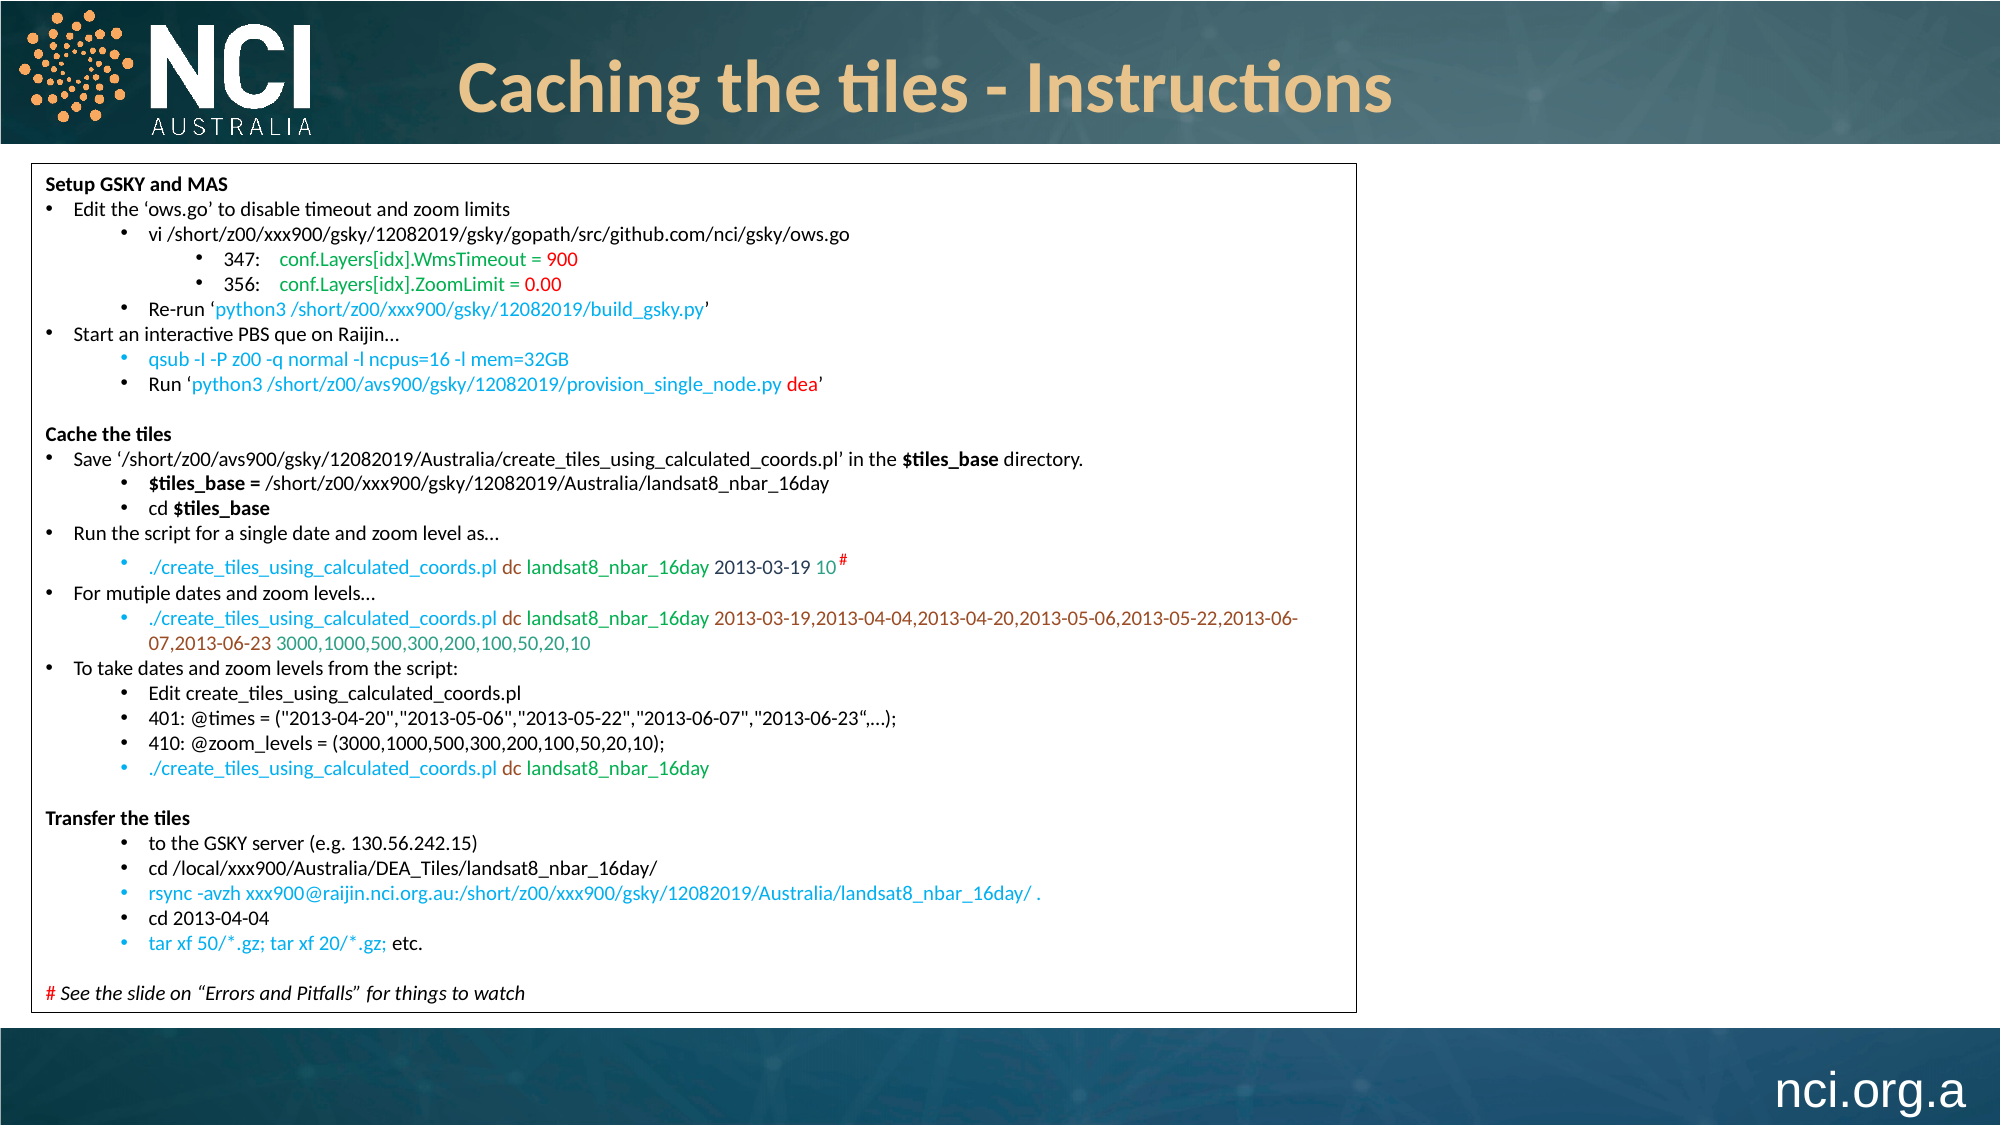

Caching the tiles - Instructions
Setup GSKY and MAS
Edit the ‘ows.go’ to disable timeout and zoom limits
vi /short/z00/xxx900/gsky/12082019/gsky/gopath/src/github.com/nci/gsky/ows.go
347:    conf.Layers[idx].WmsTimeout = 900
356:    conf.Layers[idx].ZoomLimit = 0.00
Re-run ‘python3 /short/z00/xxx900/gsky/12082019/build_gsky.py’
Start an interactive PBS que on Raijin…
qsub -I -P z00 -q normal -l ncpus=16 -l mem=32GB
Run ‘python3 /short/z00/avs900/gsky/12082019/provision_single_node.py dea’

Cache the tiles
Save ‘/short/z00/avs900/gsky/12082019/Australia/create_tiles_using_calculated_coords.pl’ in the $tiles_base directory.
$tiles_base = /short/z00/xxx900/gsky/12082019/Australia/landsat8_nbar_16day
cd $tiles_base
Run the script for a single date and zoom level as…
./create_tiles_using_calculated_coords.pl dc landsat8_nbar_16day 2013-03-19 10 #
For mutiple dates and zoom levels…
./create_tiles_using_calculated_coords.pl dc landsat8_nbar_16day 2013-03-19,2013-04-04,2013-04-20,2013-05-06,2013-05-22,2013-06-07,2013-06-23 3000,1000,500,300,200,100,50,20,10
To take dates and zoom levels from the script:
Edit create_tiles_using_calculated_coords.pl
401: @times = ("2013-04-20","2013-05-06","2013-05-22","2013-06-07","2013-06-23“,…);
410: @zoom_levels = (3000,1000,500,300,200,100,50,20,10);
./create_tiles_using_calculated_coords.pl dc landsat8_nbar_16day

Transfer the tiles
to the GSKY server (e.g. 130.56.242.15)
cd /local/xxx900/Australia/DEA_Tiles/landsat8_nbar_16day/
rsync -avzh xxx900@raijin.nci.org.au:/short/z00/xxx900/gsky/12082019/Australia/landsat8_nbar_16day/ .
cd 2013-04-04
tar xf 50/*.gz; tar xf 20/*.gz; etc.

# See the slide on “Errors and Pitfalls” for things to watch
16